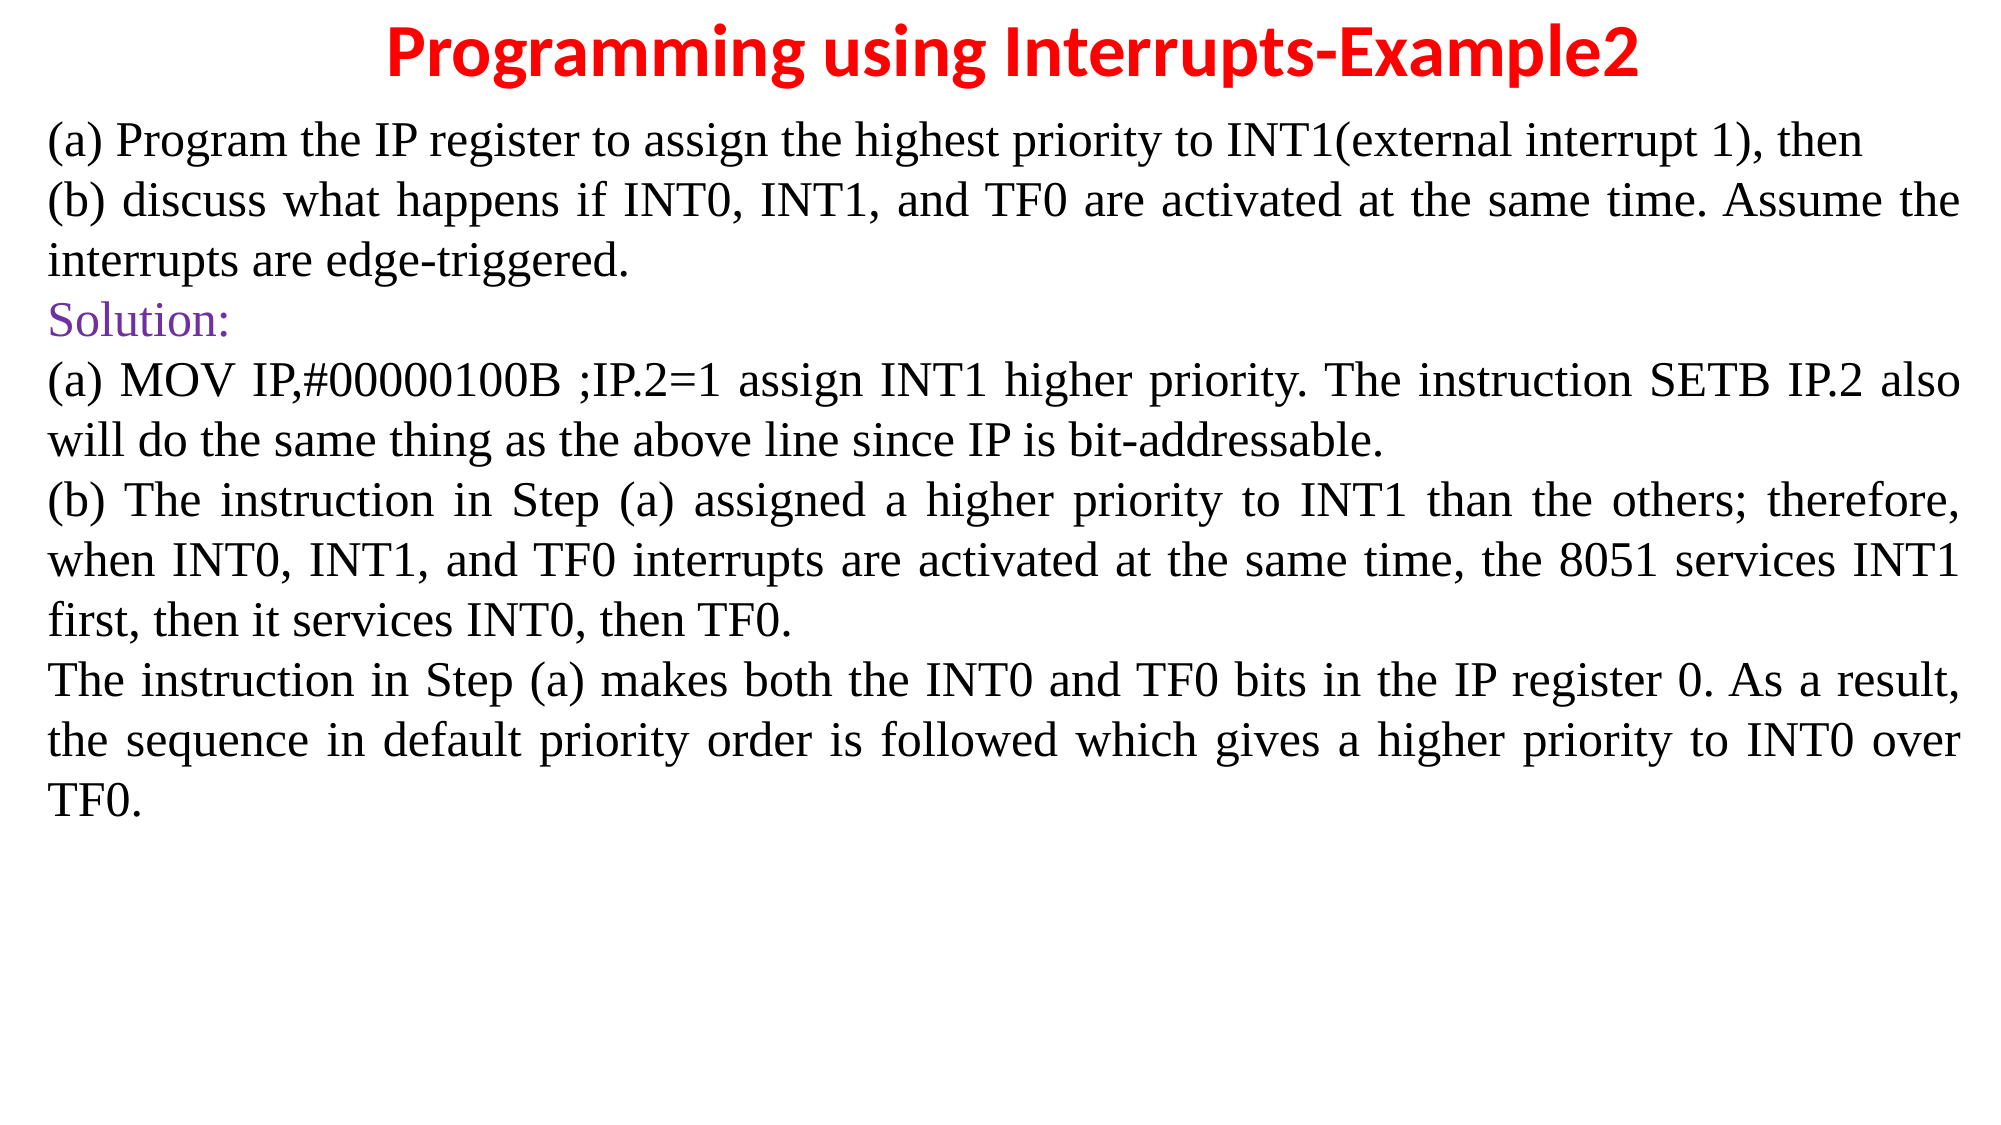

# Programming using Interrupts-Example2
(a) Program the IP register to assign the highest priority to INT1(external interrupt 1), then
(b) discuss what happens if INT0, INT1, and TF0 are activated at the same time. Assume the interrupts are edge-triggered.
Solution:
(a) MOV IP,#00000100B ;IP.2=1 assign INT1 higher priority. The instruction SETB IP.2 also will do the same thing as the above line since IP is bit-addressable.
(b) The instruction in Step (a) assigned a higher priority to INT1 than the others; therefore, when INT0, INT1, and TF0 interrupts are activated at the same time, the 8051 services INT1 first, then it services INT0, then TF0.
The instruction in Step (a) makes both the INT0 and TF0 bits in the IP register 0. As a result, the sequence in default priority order is followed which gives a higher priority to INT0 over TF0.